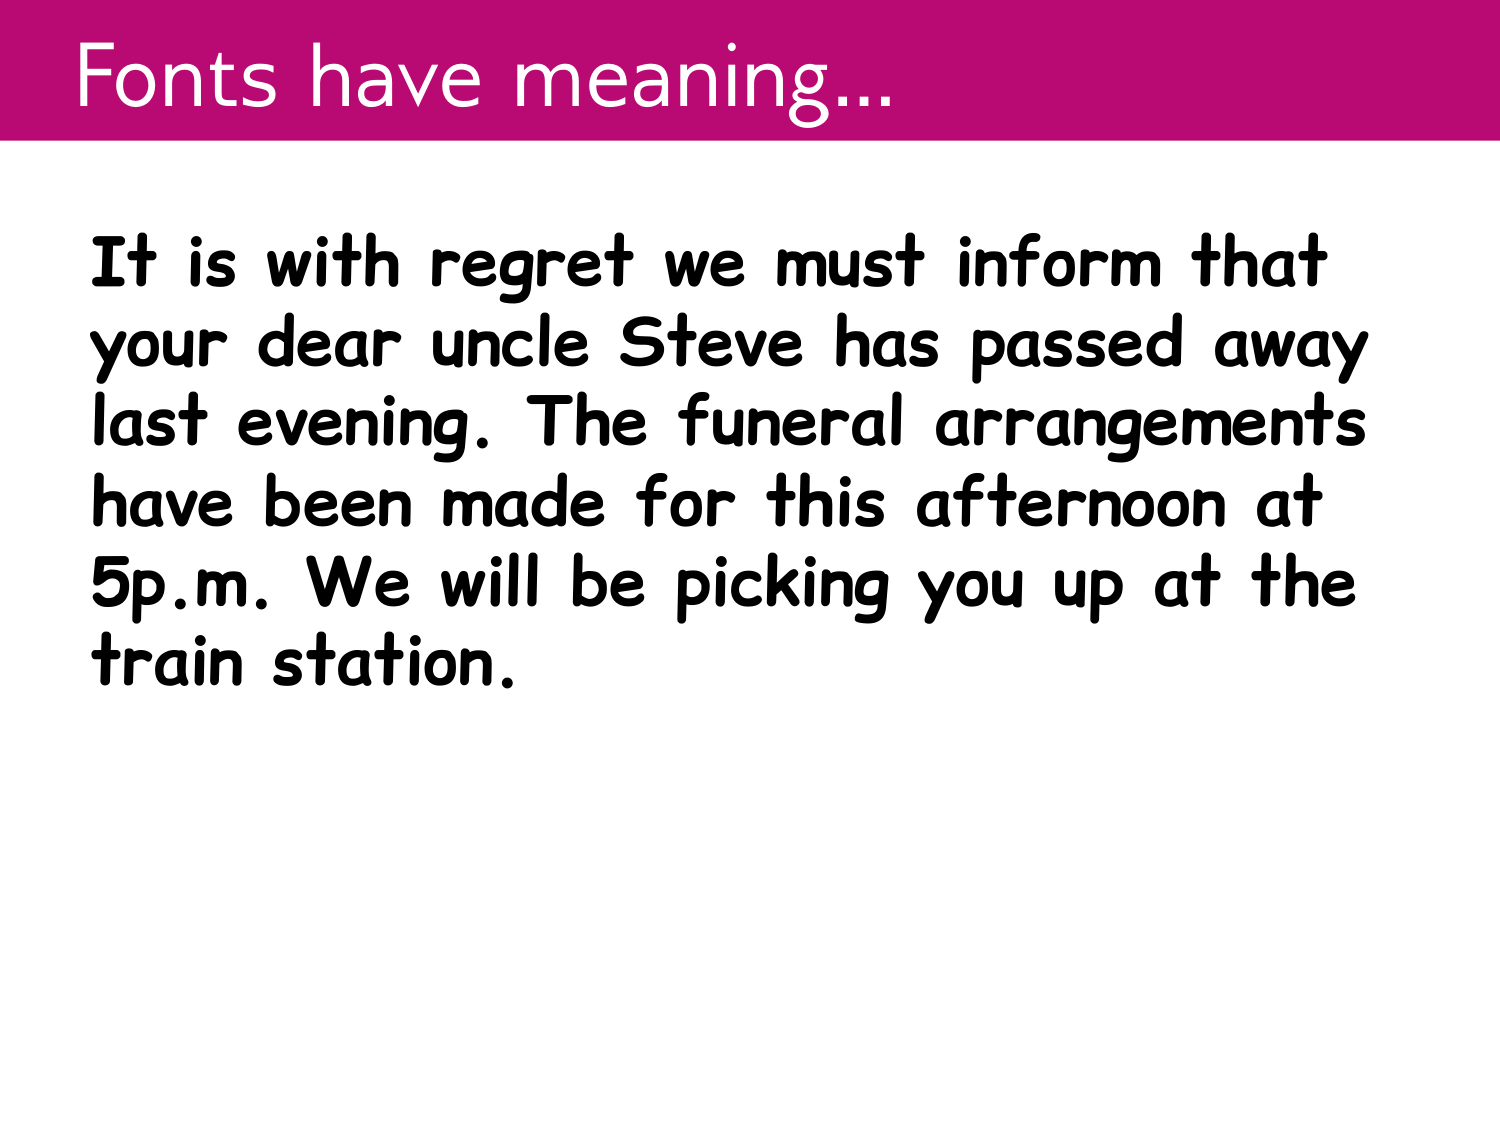

# Fonts have meaning…
It is with regret we must inform that your dear uncle Steve has passed away last evening. The funeral arrangements have been made for this afternoon at 5p.m. We will be picking you up at the train station.